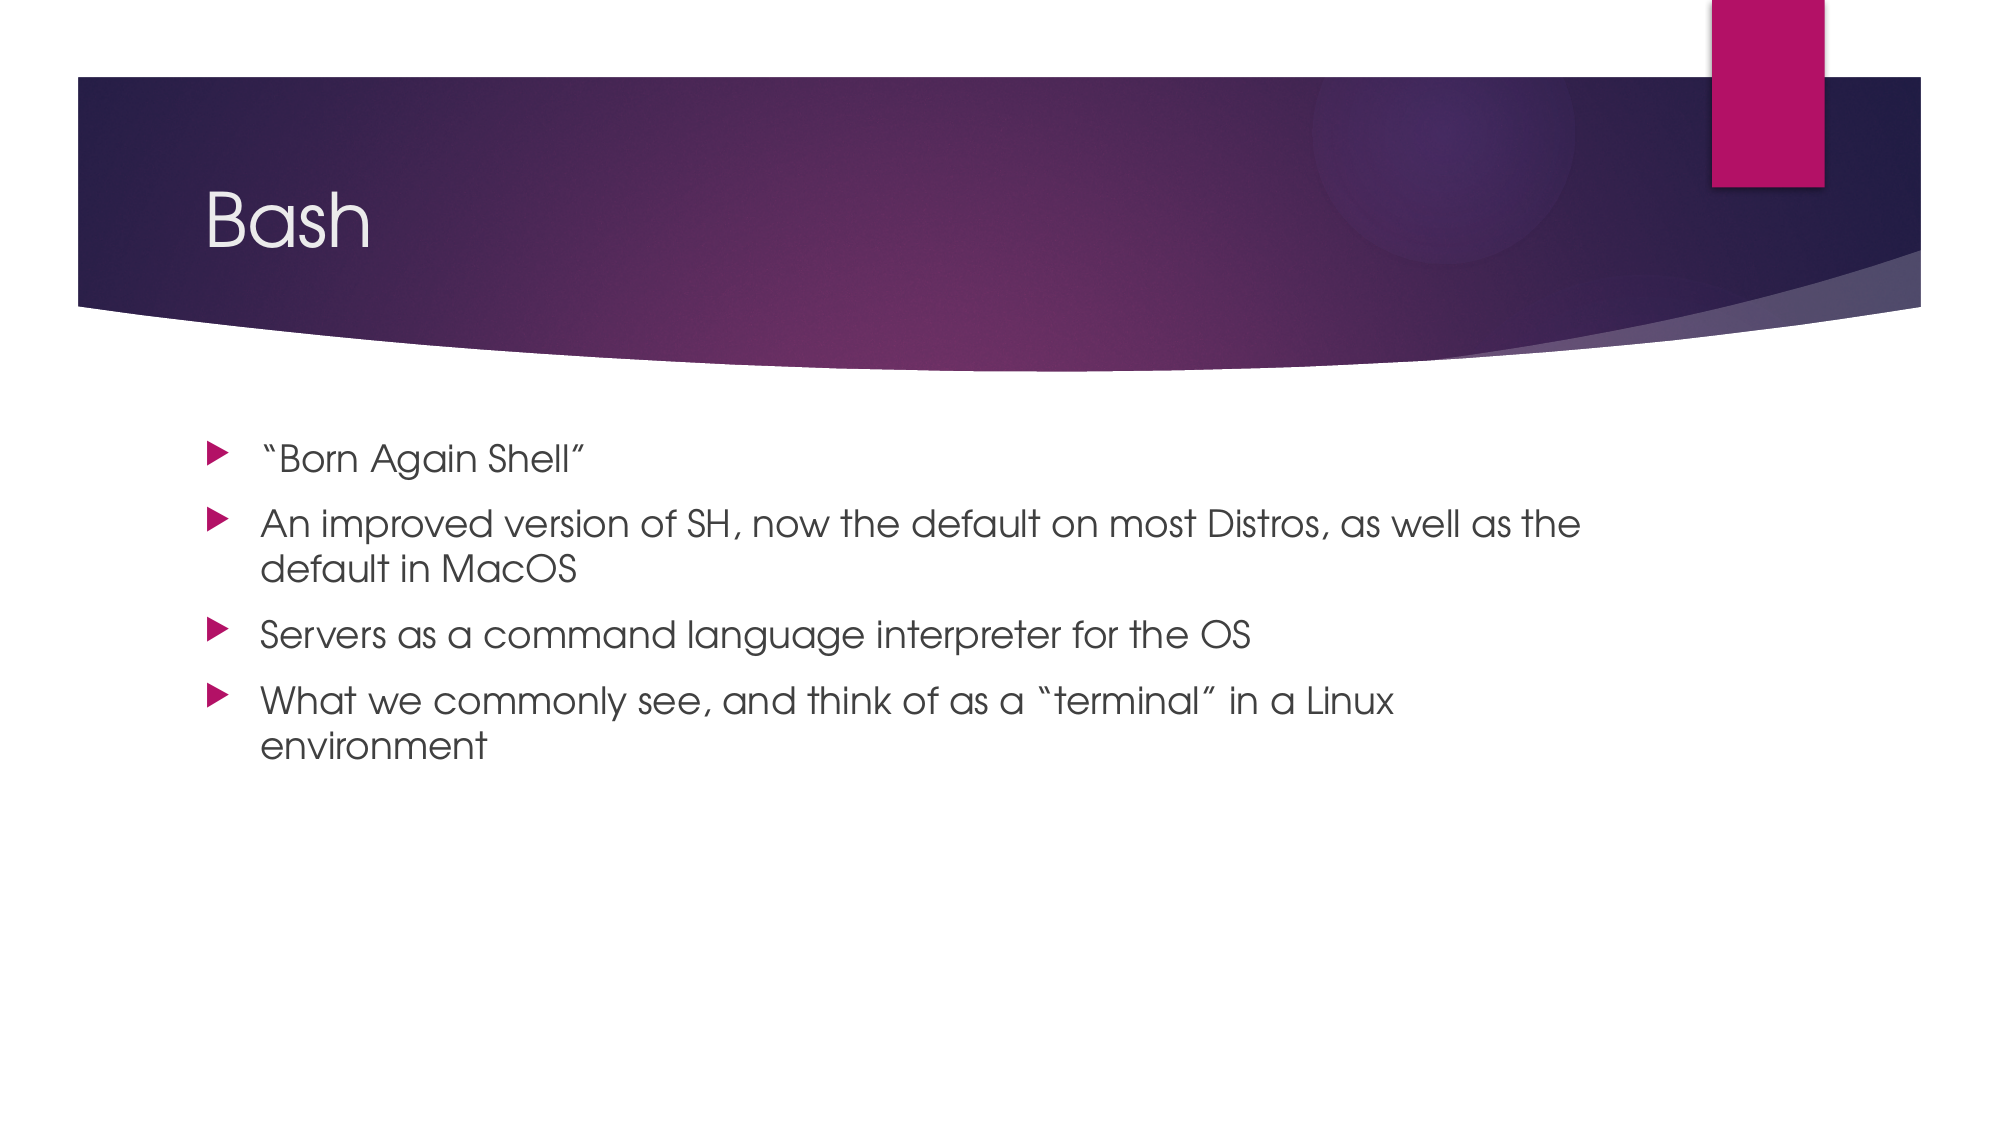

# Bash
“Born Again Shell”
An improved version of SH, now the default on most Distros, as well as the default in MacOS
Servers as a command language interpreter for the OS
What we commonly see, and think of as a “terminal” in a Linux environment